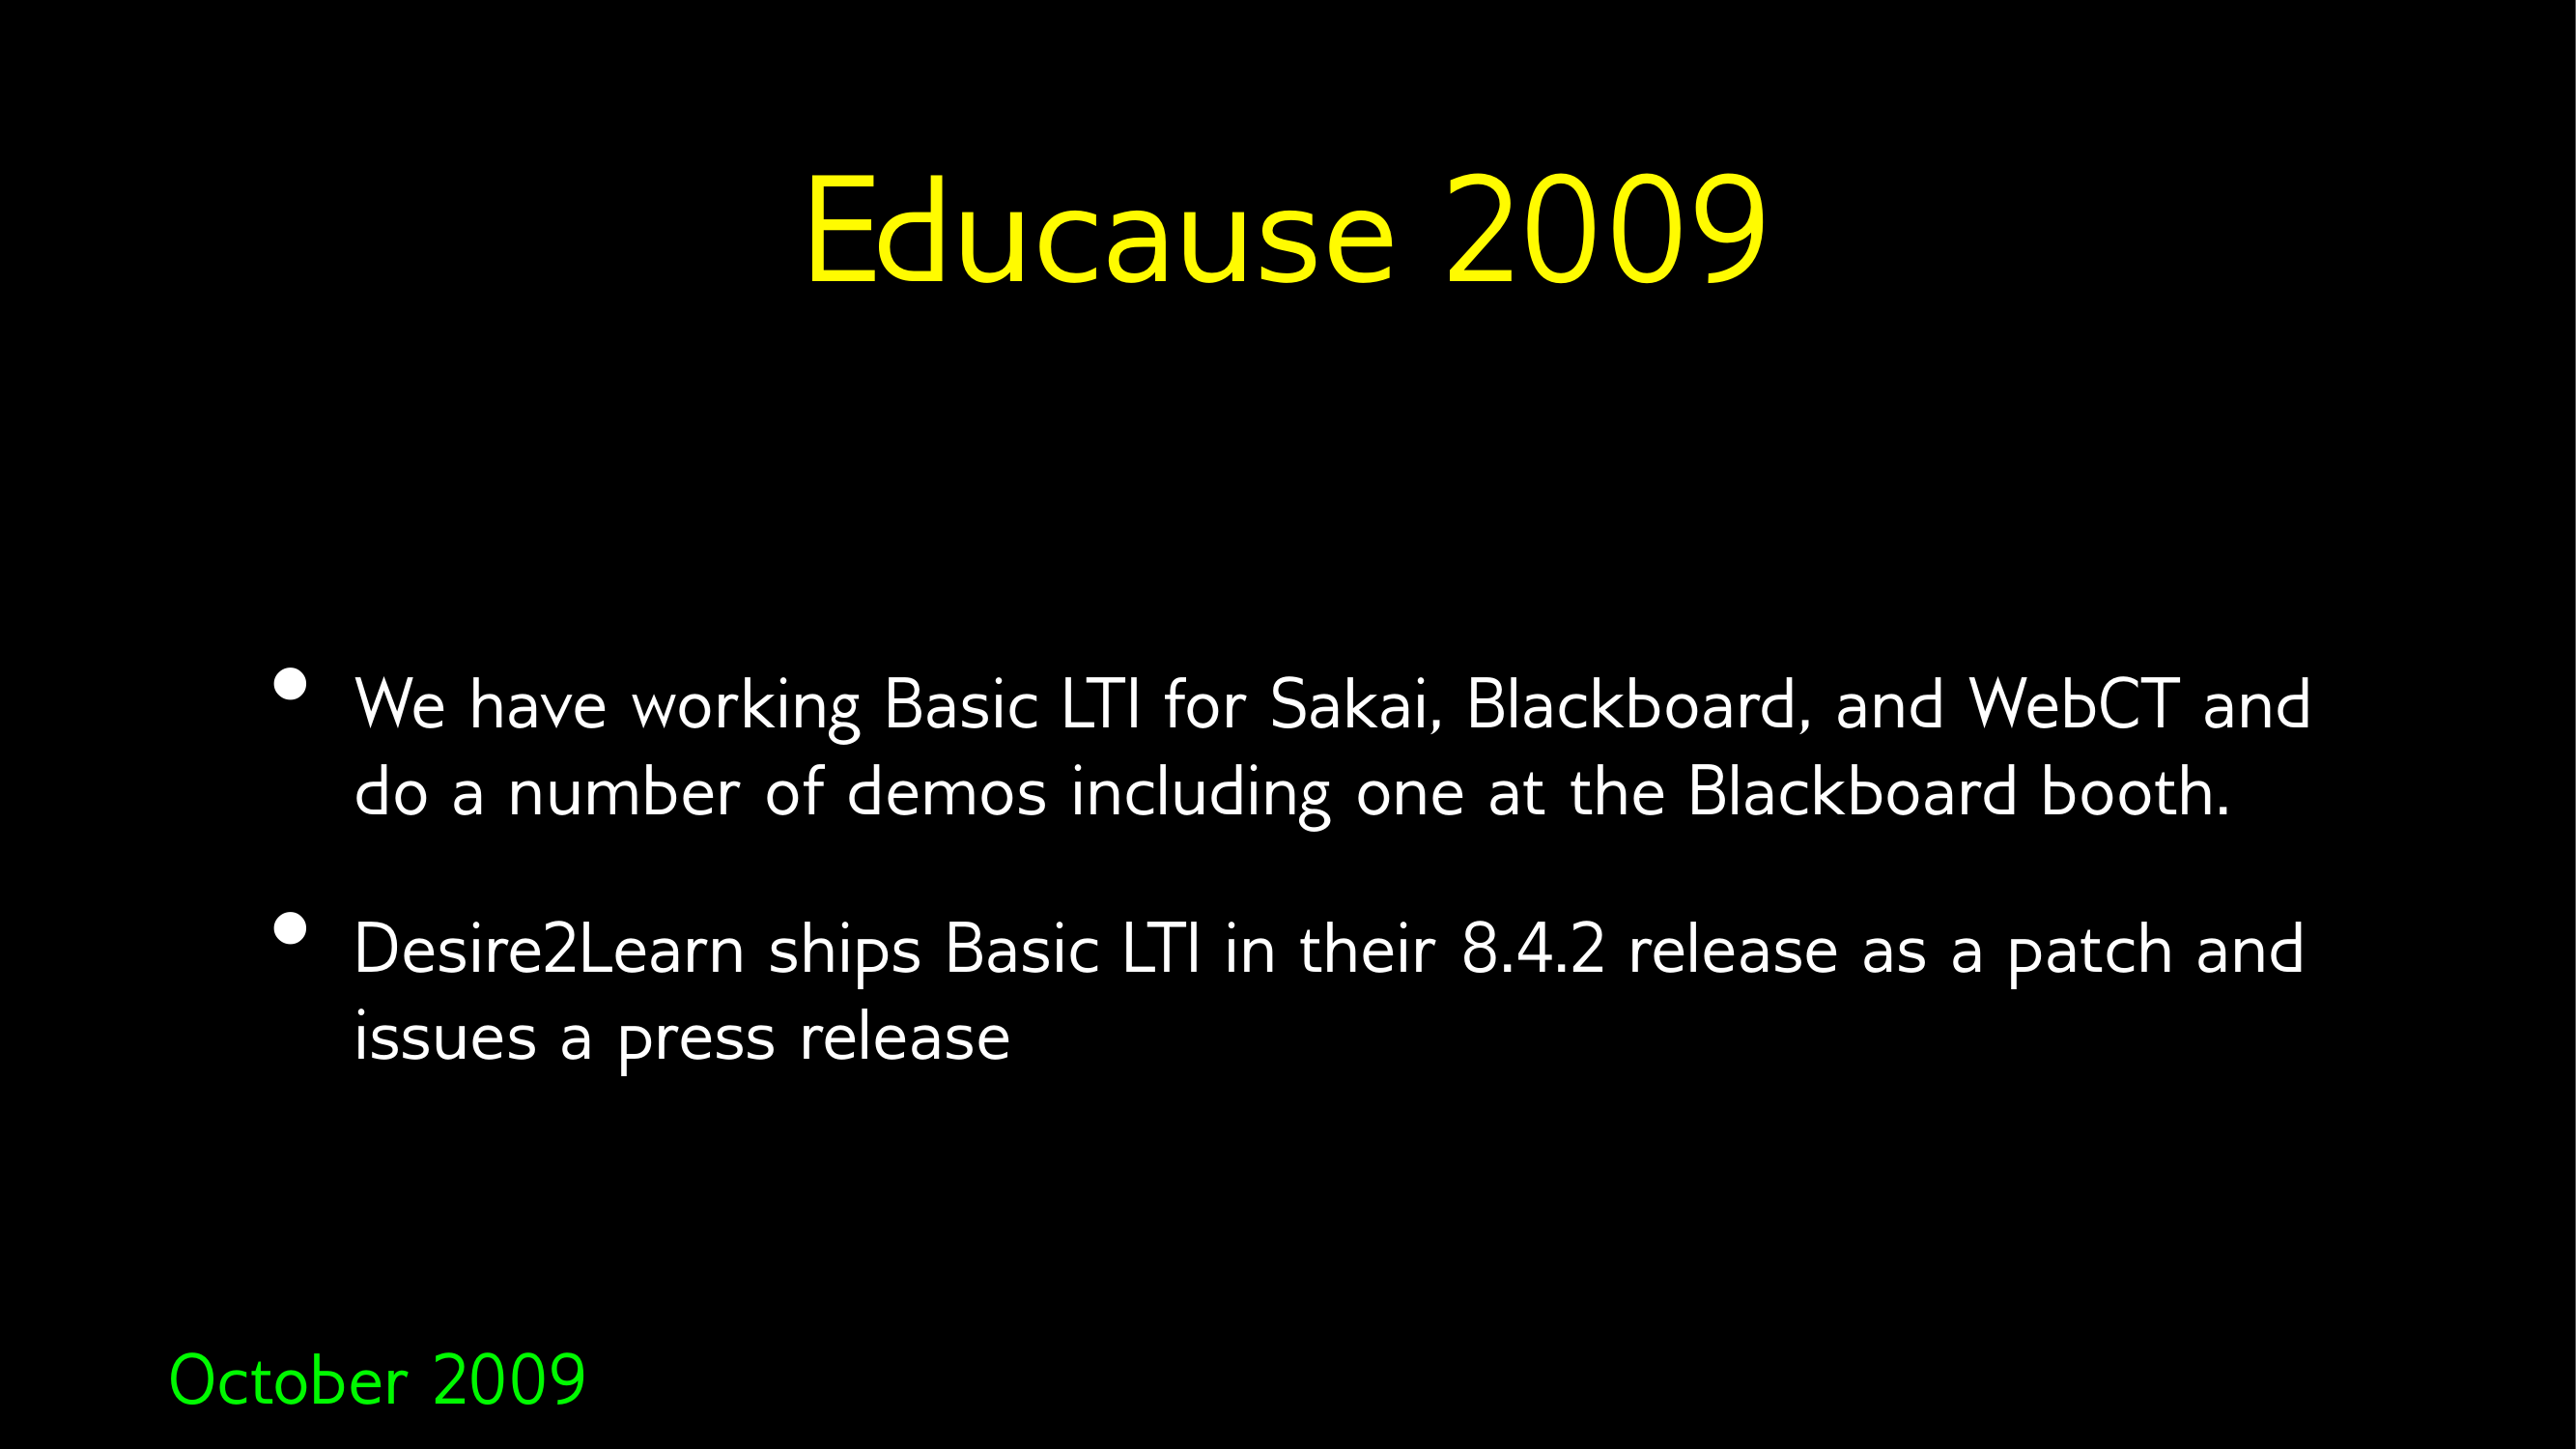

# Educause 2009
We have working Basic LTI for Sakai, Blackboard, and WebCT and do a number of demos including one at the Blackboard booth.
Desire2Learn ships Basic LTI in their 8.4.2 release as a patch and issues a press release
October 2009